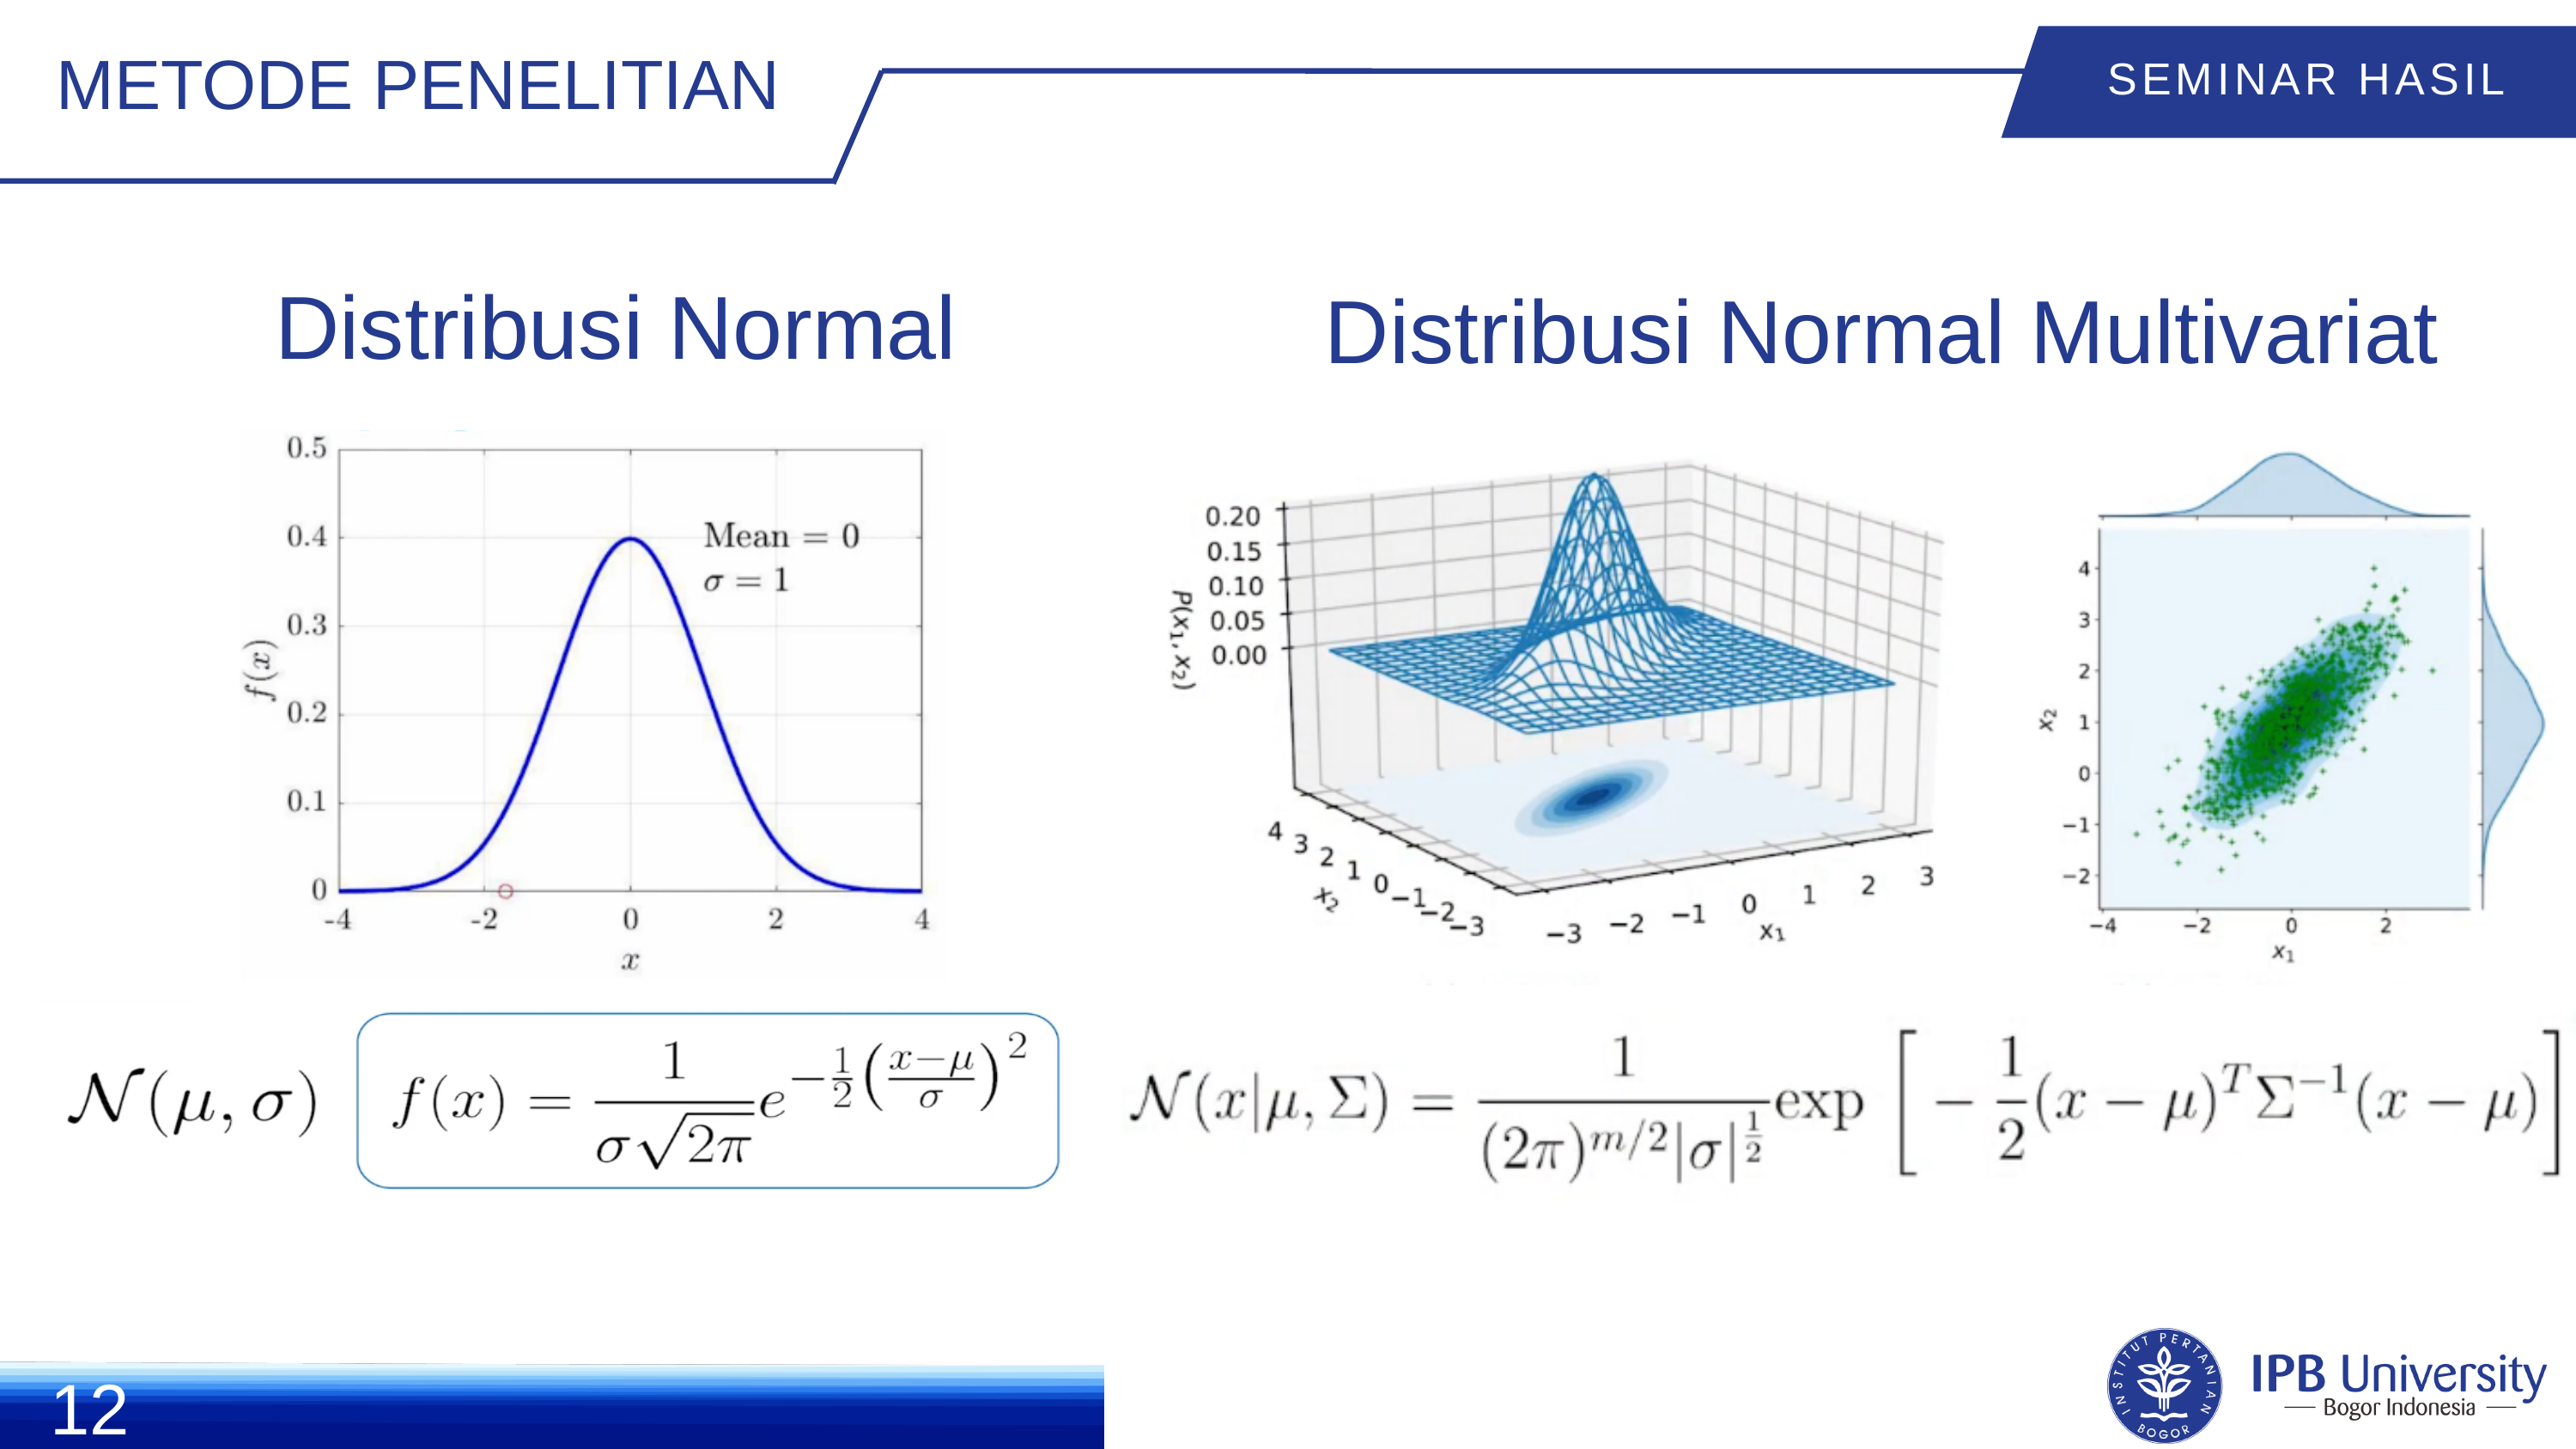

METODE PENELITIAN

SEMINAR HASIL

Distribusi Normal
Distribusi Normal Multivariat

12